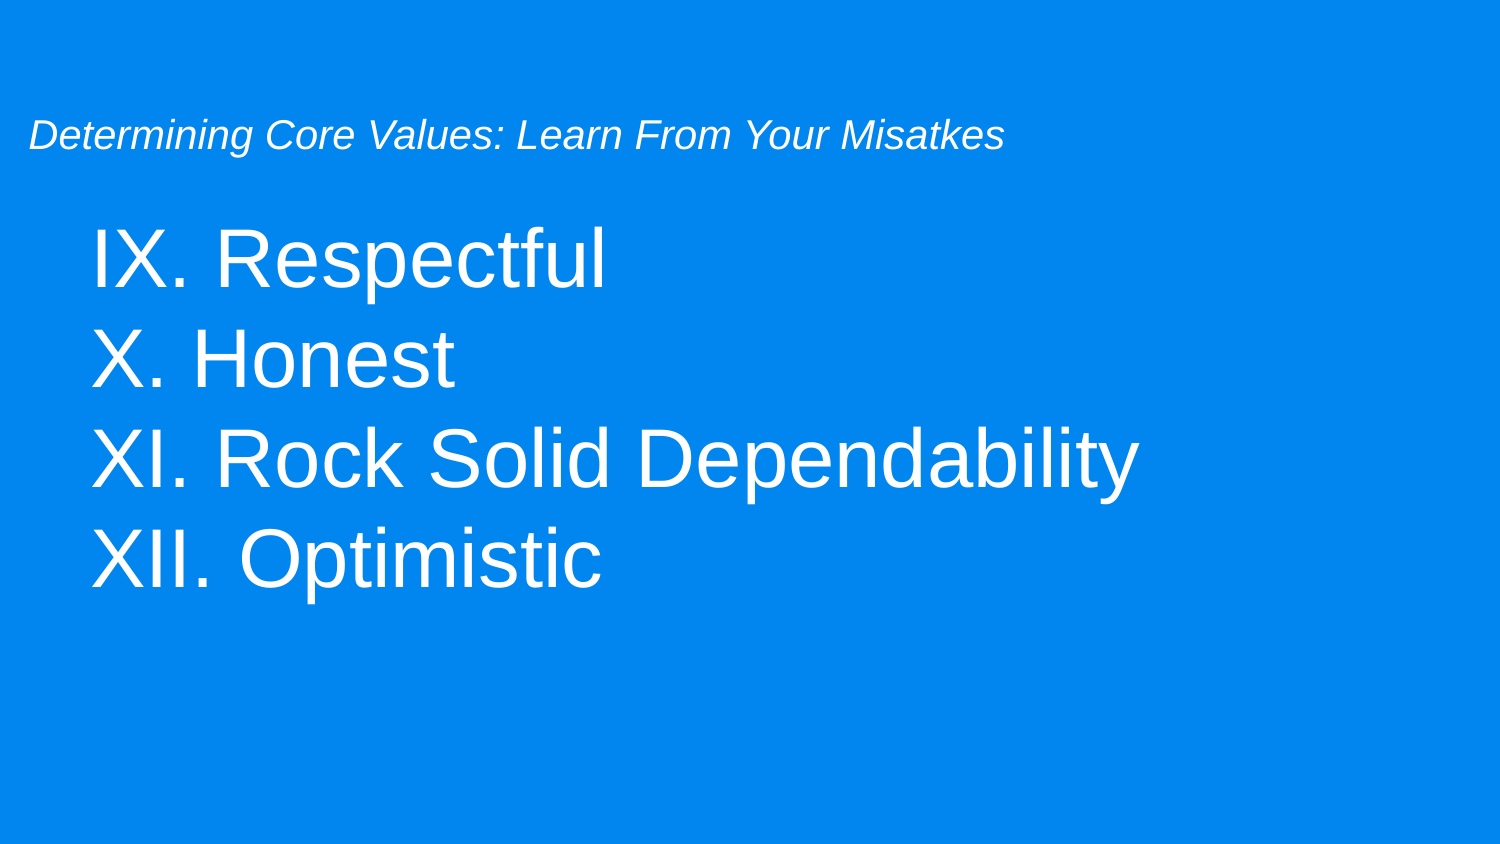

Determining Core Values: Learn From Your Misatkes
# IX. Respectful X. Honest XI. Rock Solid Dependability XII. Optimistic